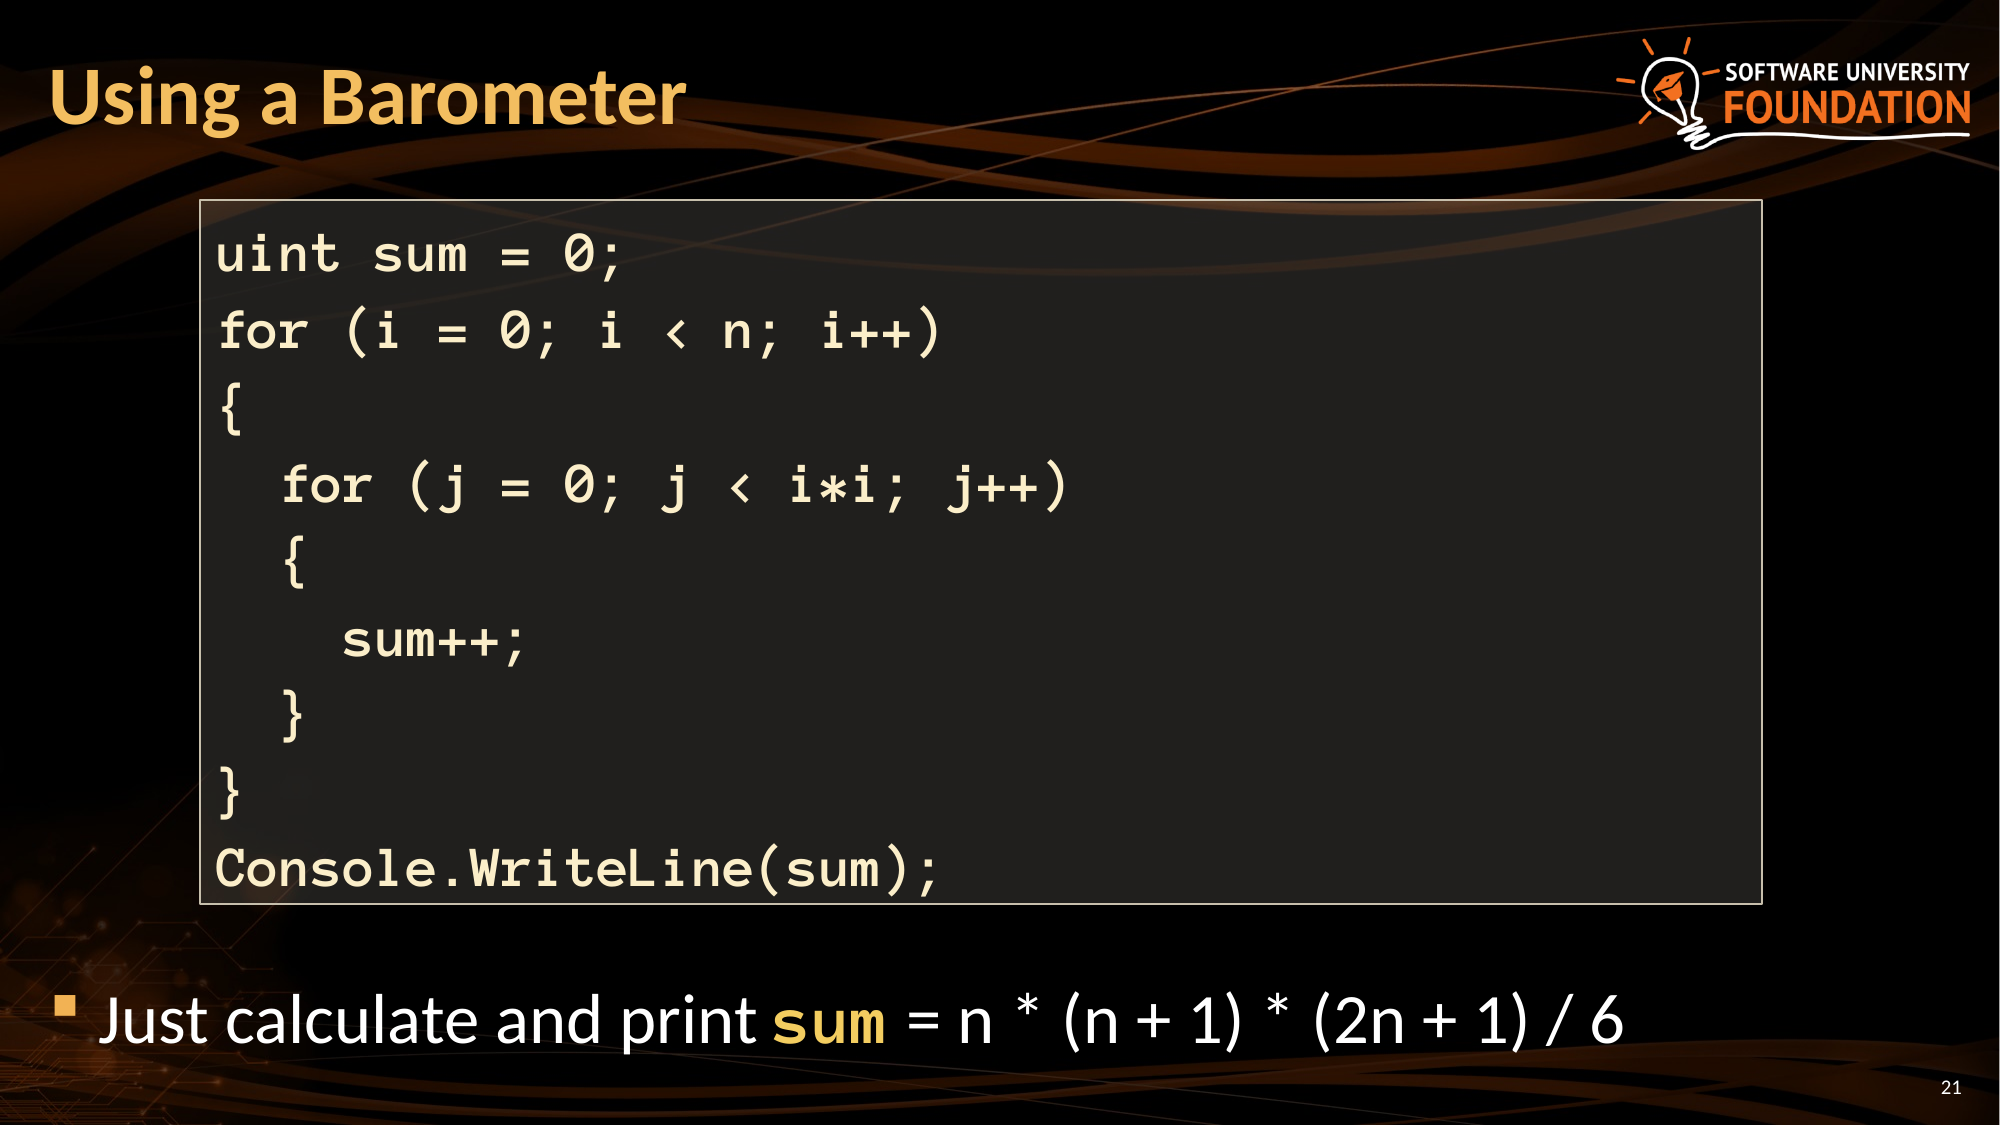

# Using a Barometer
uint sum = 0;
for (i = 0; i < n; i++)
{
  for (j = 0; j < i*i; j++)
  {
    sum++;
  }
}
Console.WriteLine(sum);
Just calculate and print sum = n * (n + 1) * (2n + 1) / 6

21